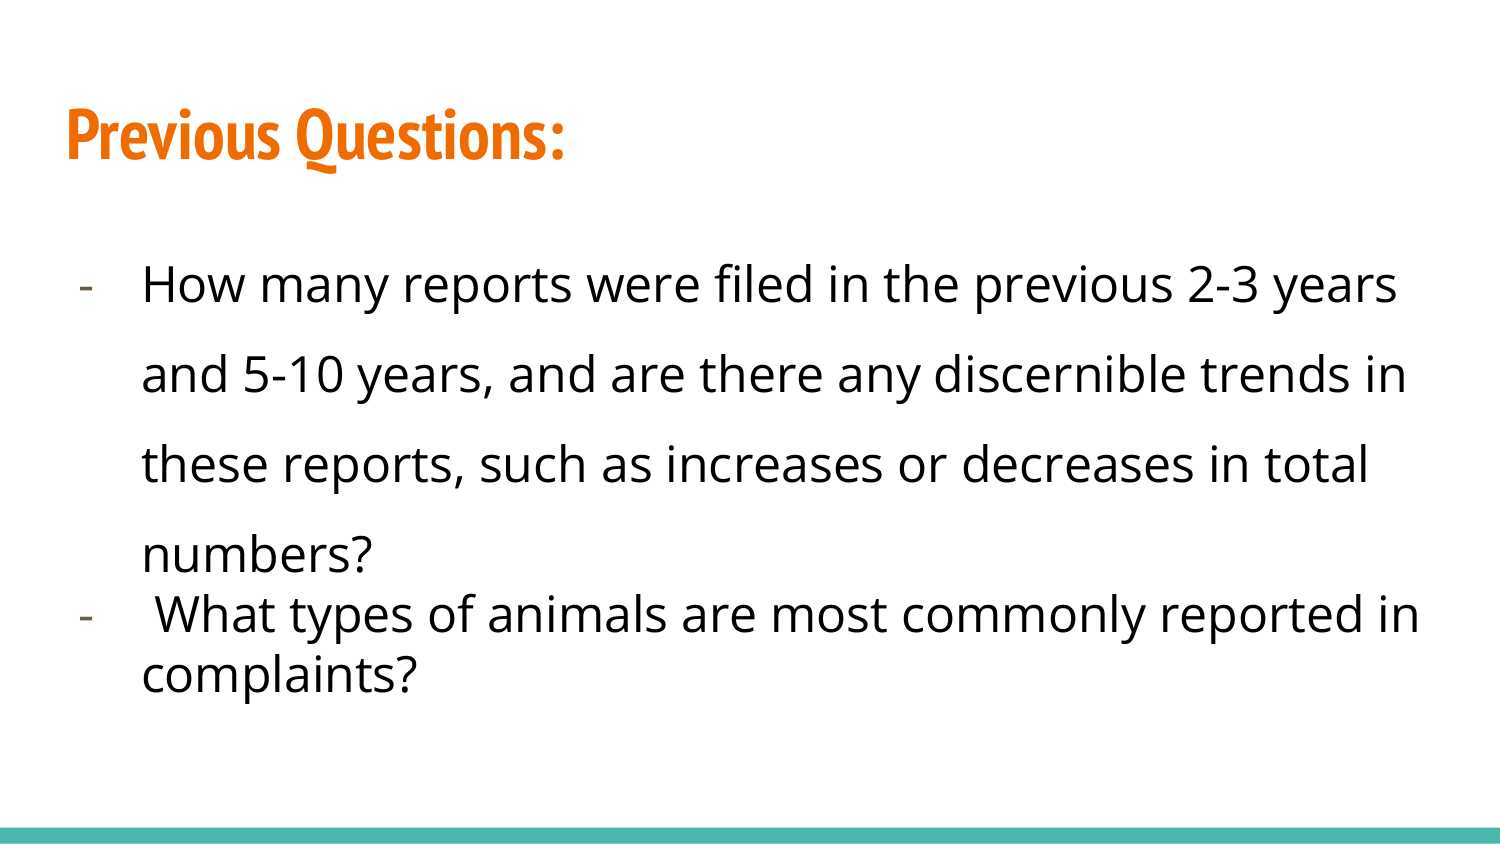

# Previous Questions:
How many reports were filed in the previous 2-3 years and 5-10 years, and are there any discernible trends in these reports, such as increases or decreases in total numbers?
 What types of animals are most commonly reported in complaints?